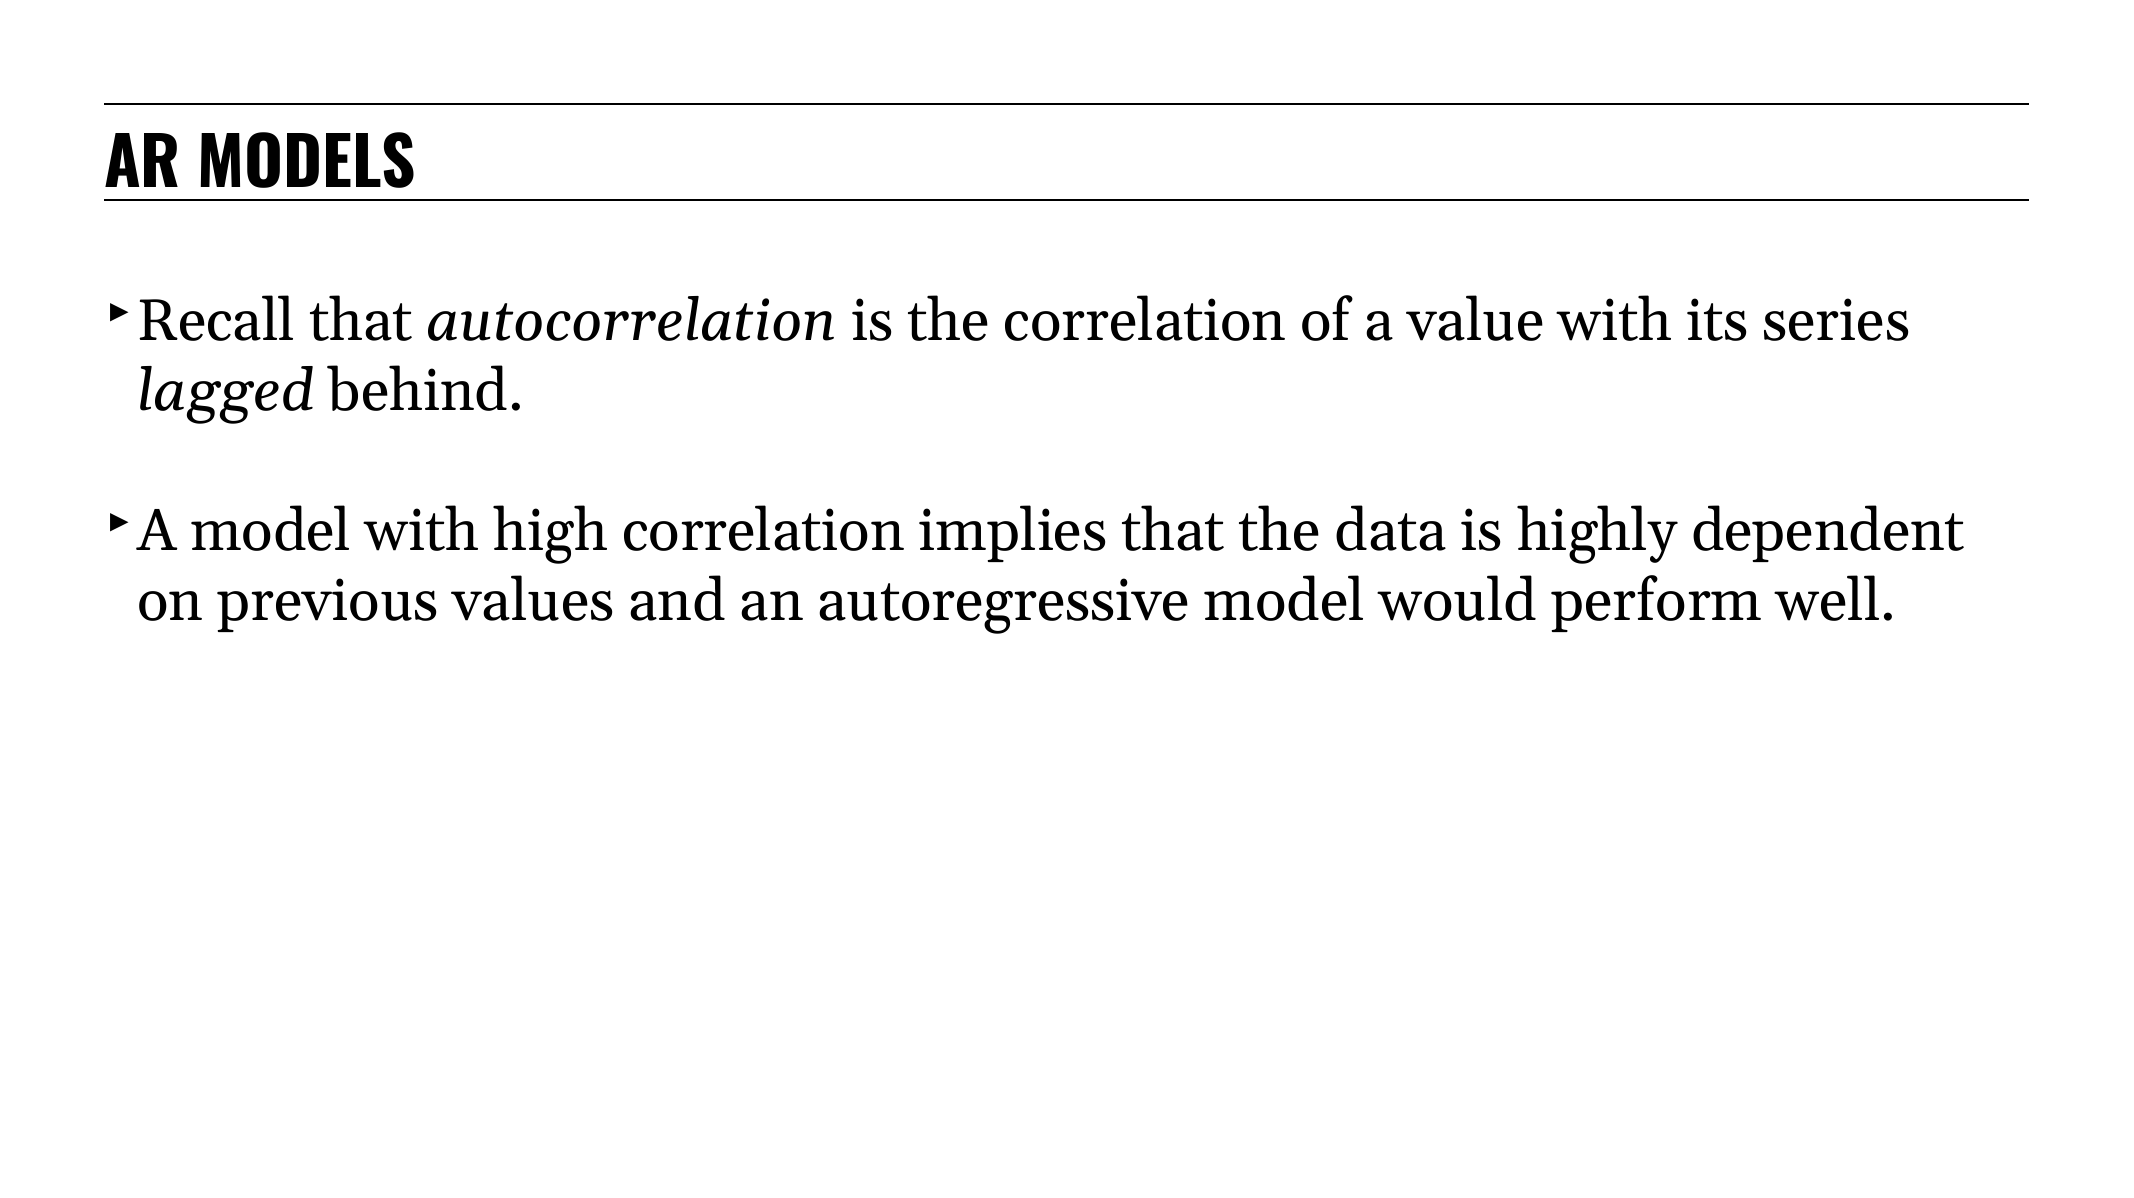

AR MODELS

Recall that autocorrelation is the correlation of a value with its series lagged behind.

A model with high correlation implies that the data is highly dependent on previous values and an autoregressive model would perform well.